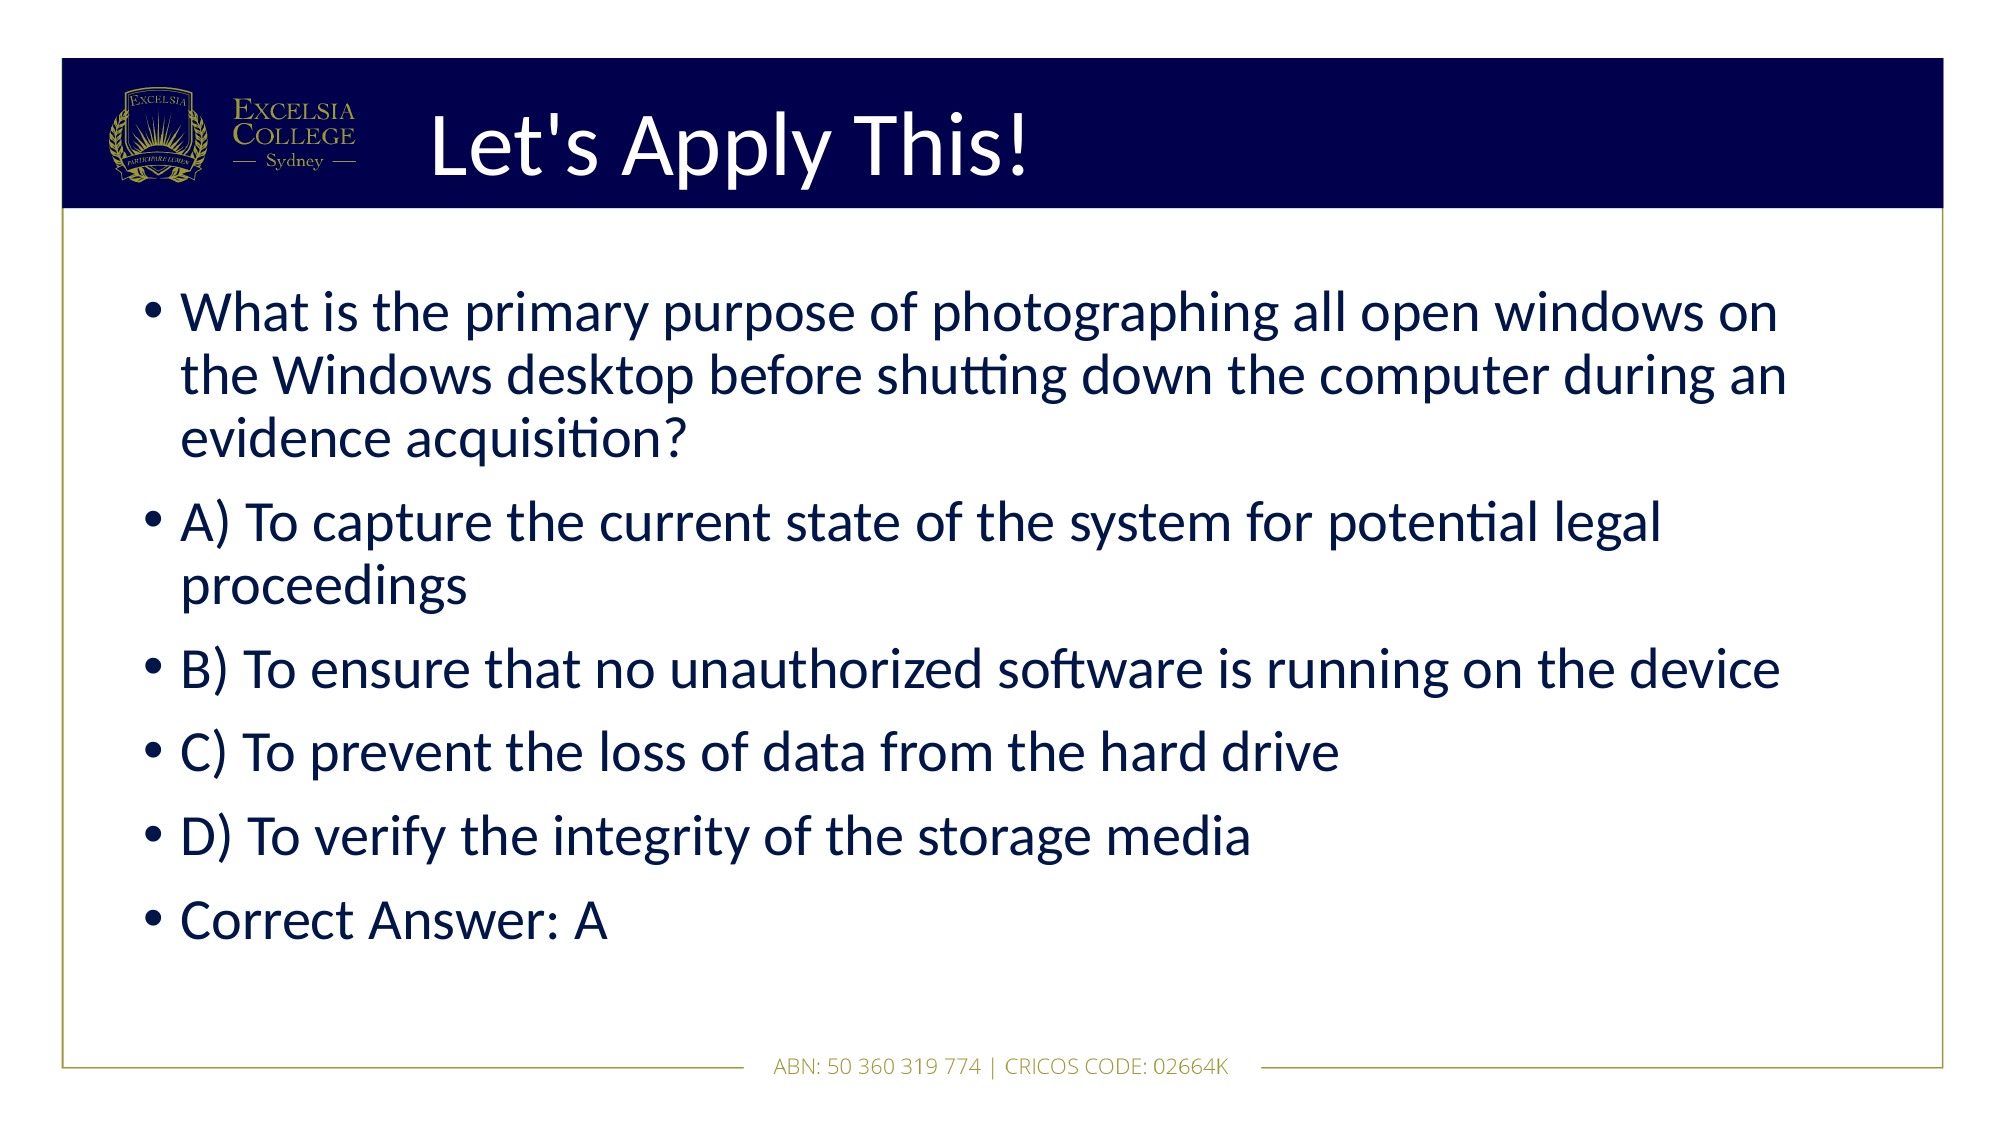

# Let's Apply This!
What is the primary purpose of photographing all open windows on the Windows desktop before shutting down the computer during an evidence acquisition?
A) To capture the current state of the system for potential legal proceedings
B) To ensure that no unauthorized software is running on the device
C) To prevent the loss of data from the hard drive
D) To verify the integrity of the storage media
Correct Answer: A